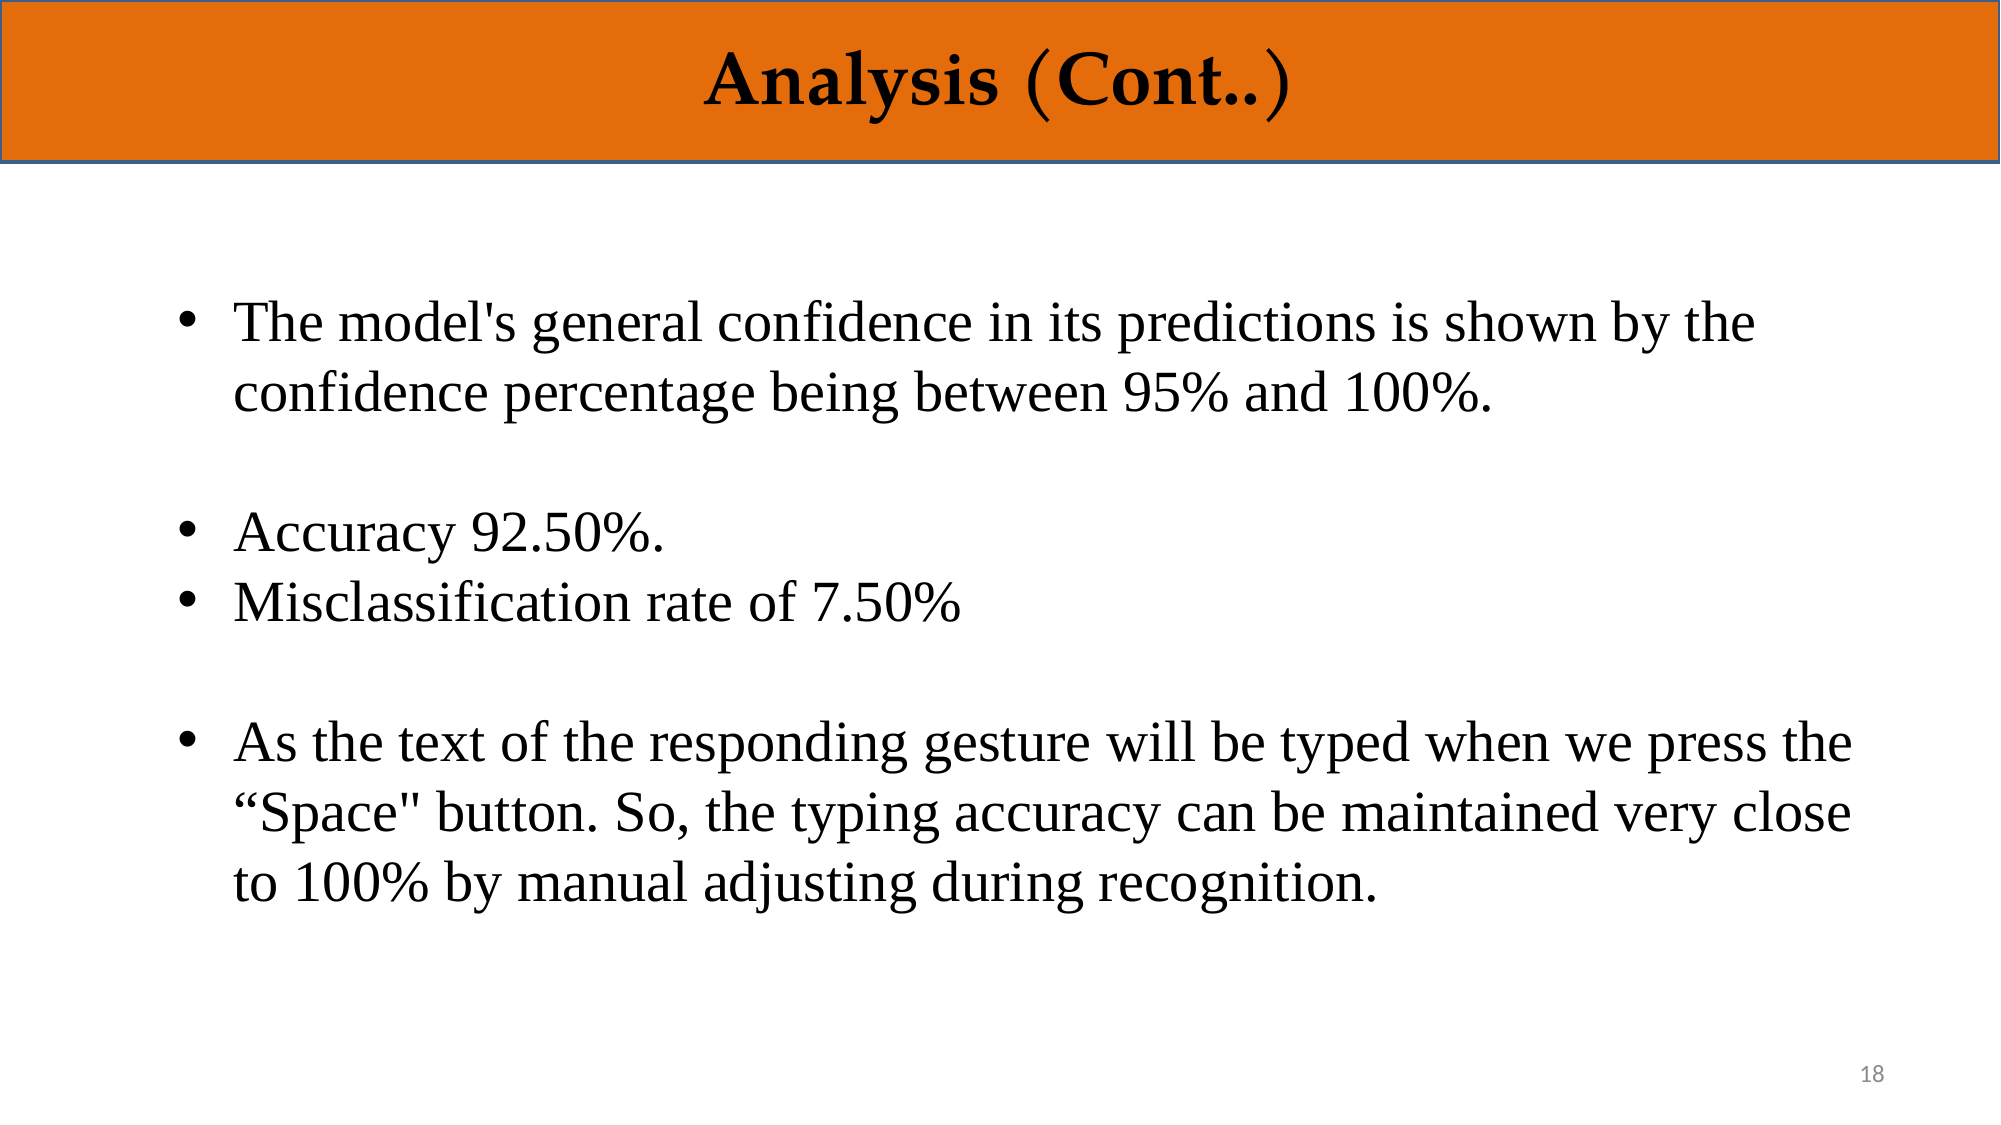

Analysis (Cont..)
The model's general confidence in its predictions is shown by the confidence percentage being between 95% and 100%.

Accuracy 92.50%.
Misclassification rate of 7.50%

As the text of the responding gesture will be typed when we press the “Space" button. So, the typing accuracy can be maintained very close to 100% by manual adjusting during recognition.

18